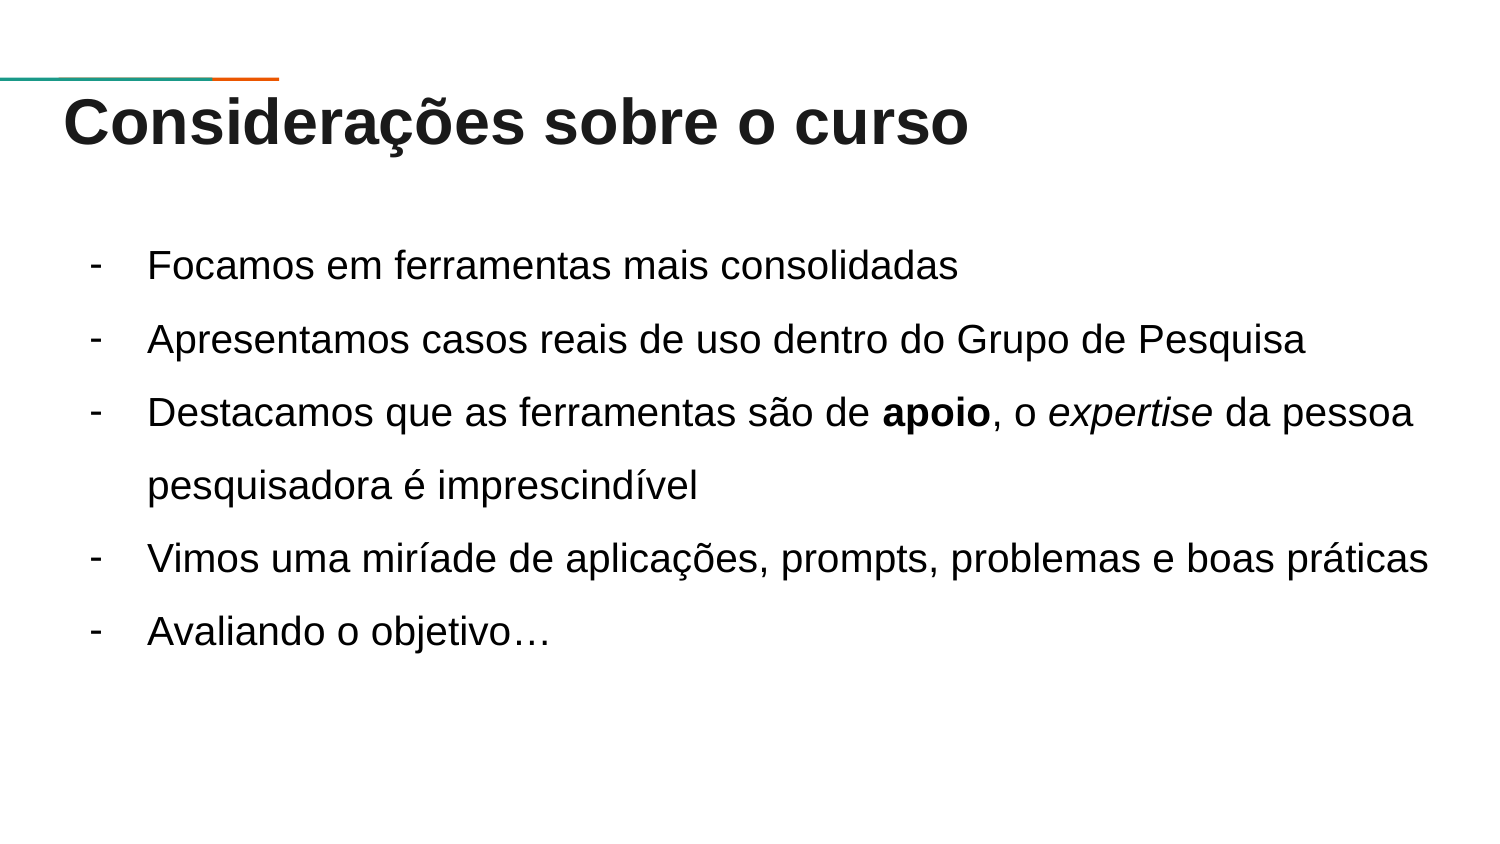

# Considerações sobre o curso
Focamos em ferramentas mais consolidadas
Apresentamos casos reais de uso dentro do Grupo de Pesquisa
Destacamos que as ferramentas são de apoio, o expertise da pessoa pesquisadora é imprescindível
Vimos uma miríade de aplicações, prompts, problemas e boas práticas
Avaliando o objetivo…